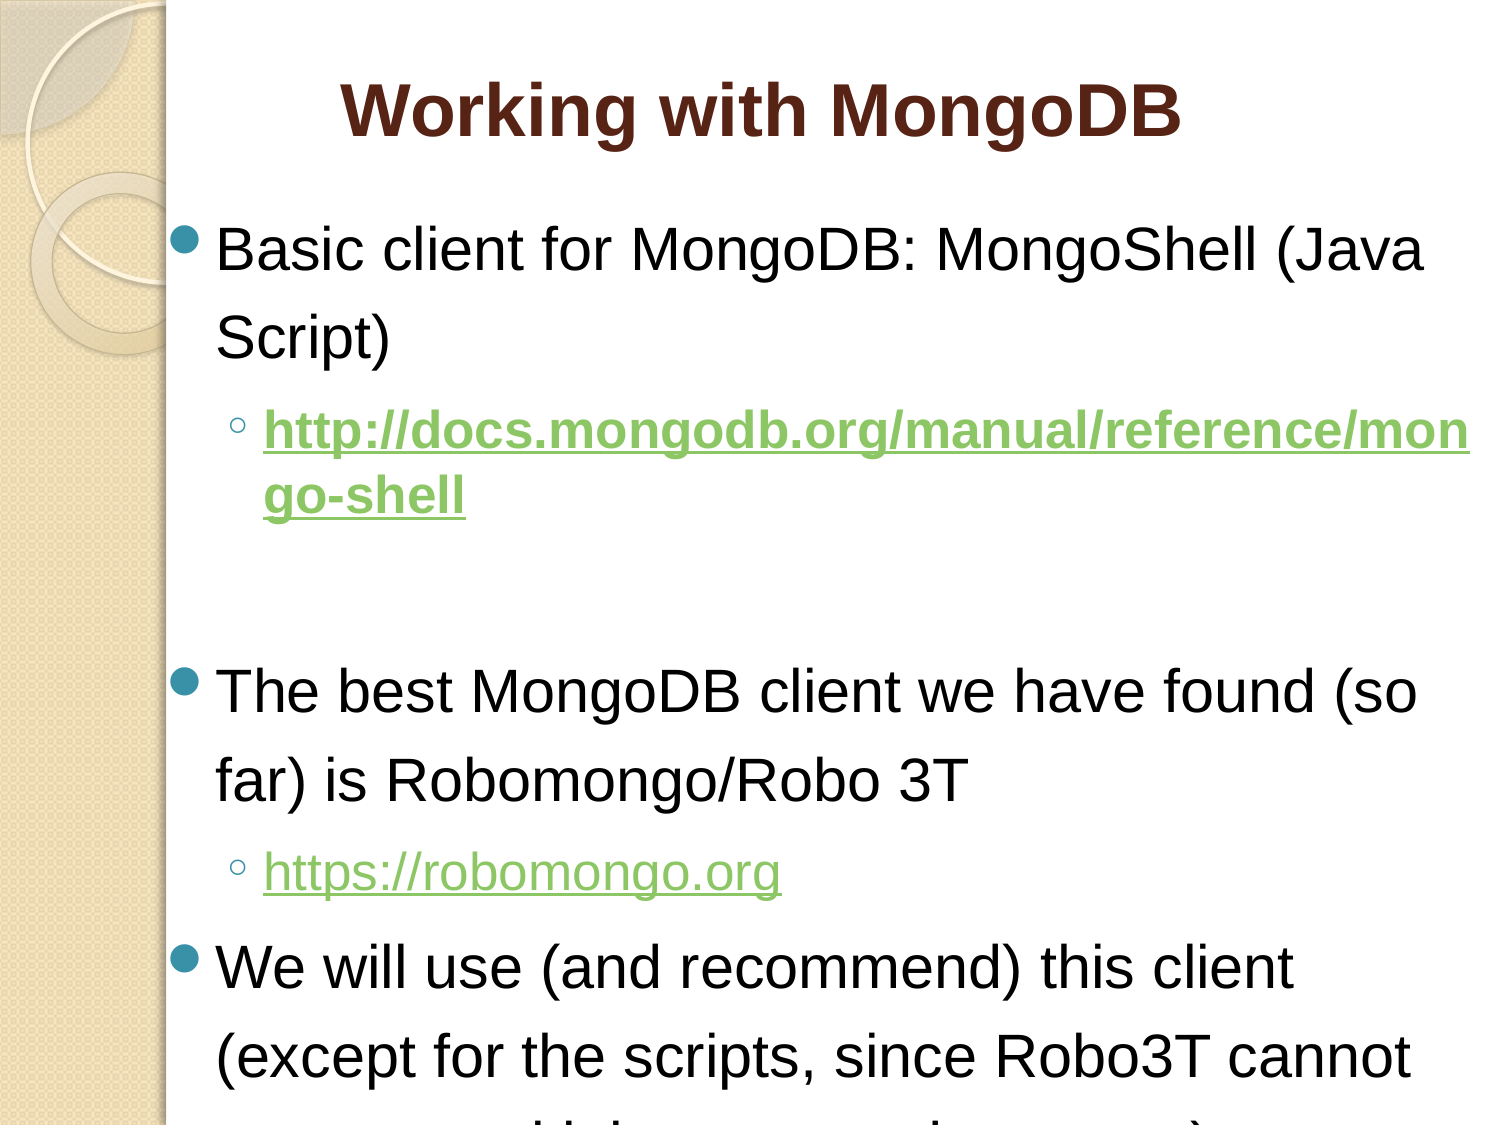

# Working with MongoDB
Basic client for MongoDB: MongoShell (Java Script)
http://docs.mongodb.org/manual/reference/mongo-shell

The best MongoDB client we have found (so far) is Robomongo/Robo 3T
https://robomongo.org
We will use (and recommend) this client (except for the scripts, since Robo3T cannot execute multiple commands at once)